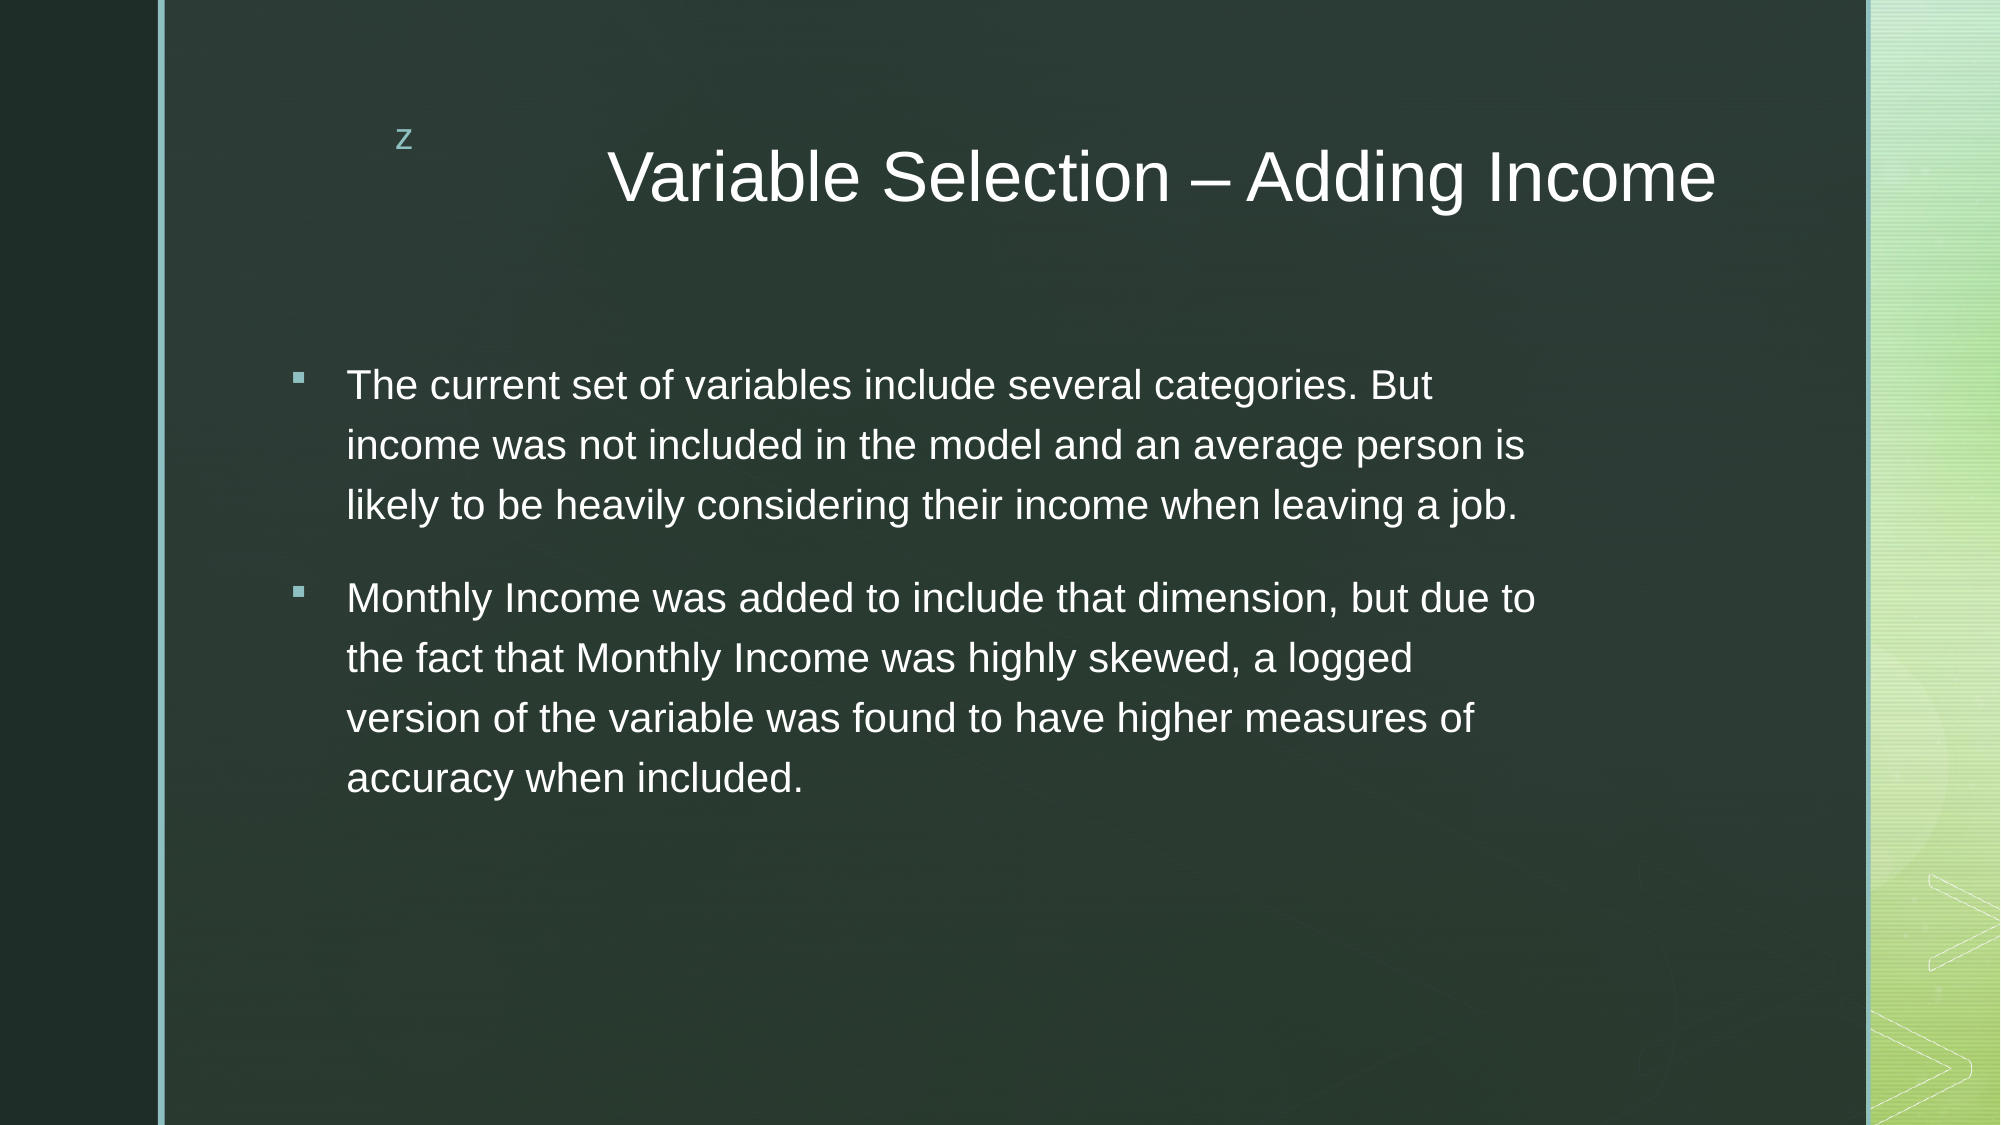

# Variable Selection – Adding Income
The current set of variables include several categories. But income was not included in the model and an average person is likely to be heavily considering their income when leaving a job.
Monthly Income was added to include that dimension, but due to the fact that Monthly Income was highly skewed, a logged version of the variable was found to have higher measures of accuracy when included.